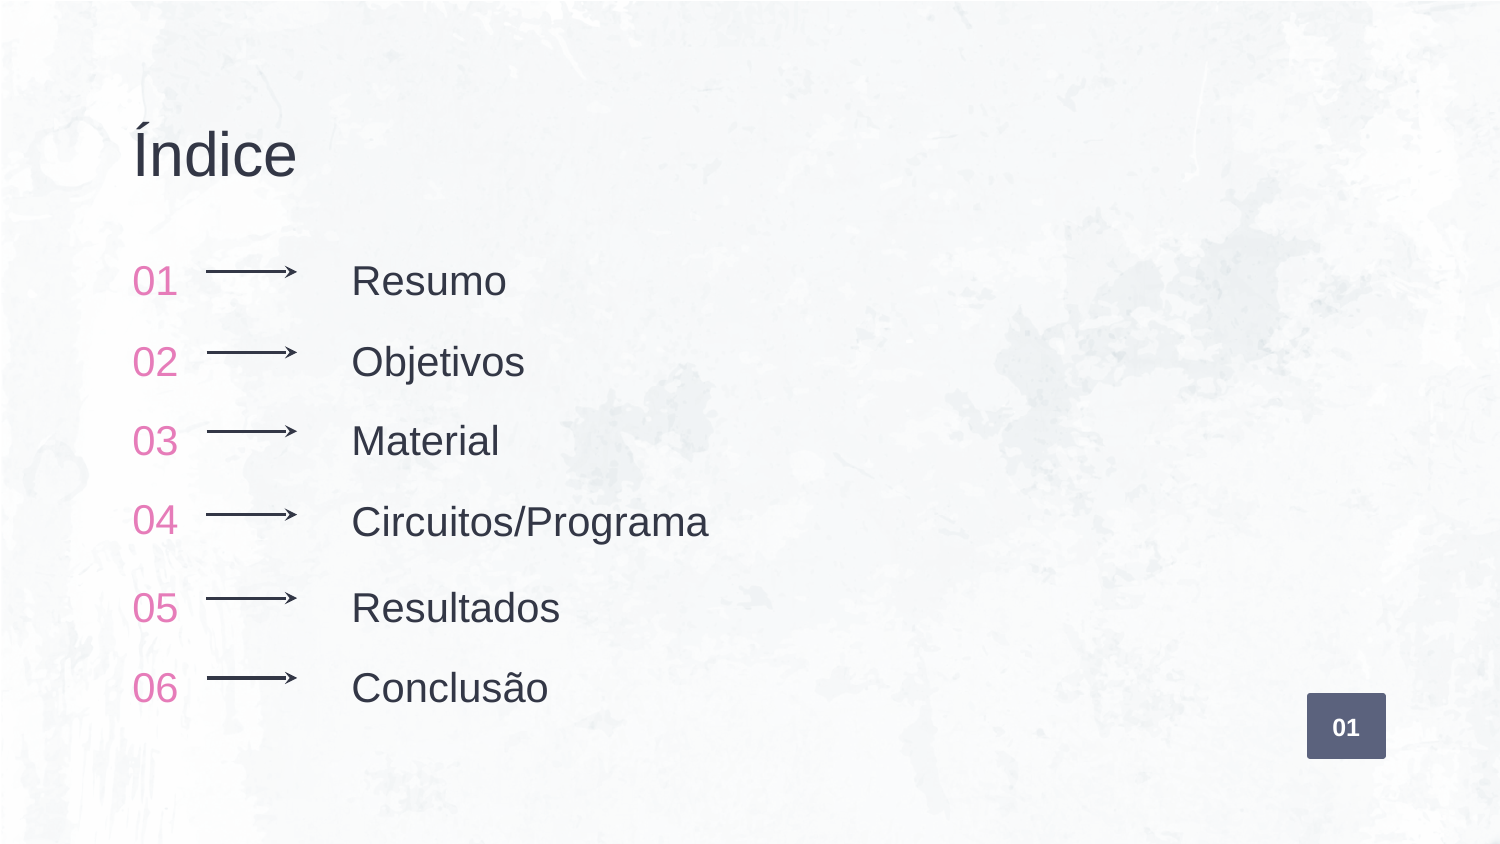

Índice
# 01
Resumo
02
Objetivos
03
Material
04
Circuitos/Programa
05
Resultados
06
Conclusão
01